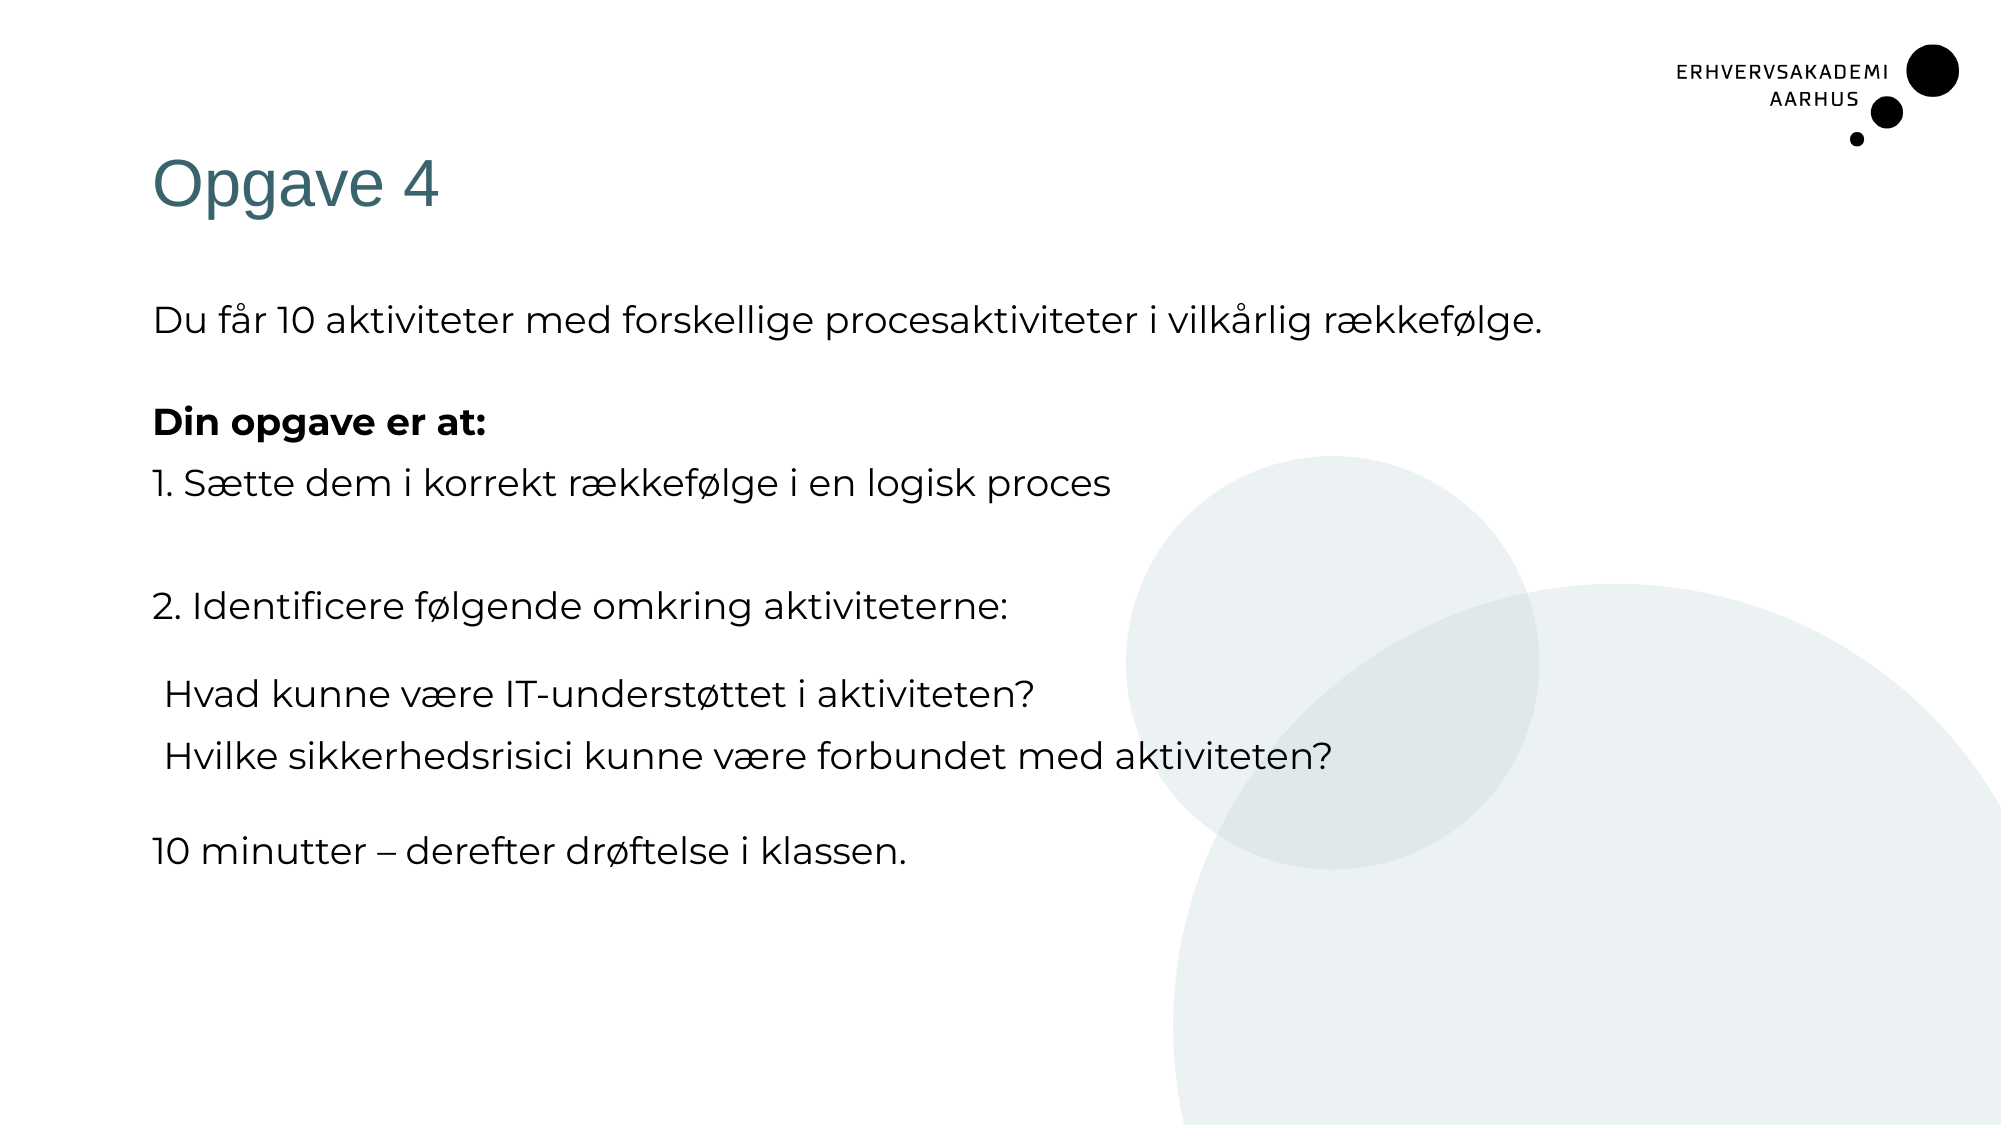

# Opgave 4
Du får 10 aktiviteter med forskellige procesaktiviteter i vilkårlig rækkefølge.
Din opgave er at:
1. Sætte dem i korrekt rækkefølge i en logisk proces

2. Identificere følgende omkring aktiviteterne:

10 minutter – derefter drøftelse i klassen.

Hvad kunne være IT-understøttet i aktiviteten?
Hvilke sikkerhedsrisici kunne være forbundet med aktiviteten?